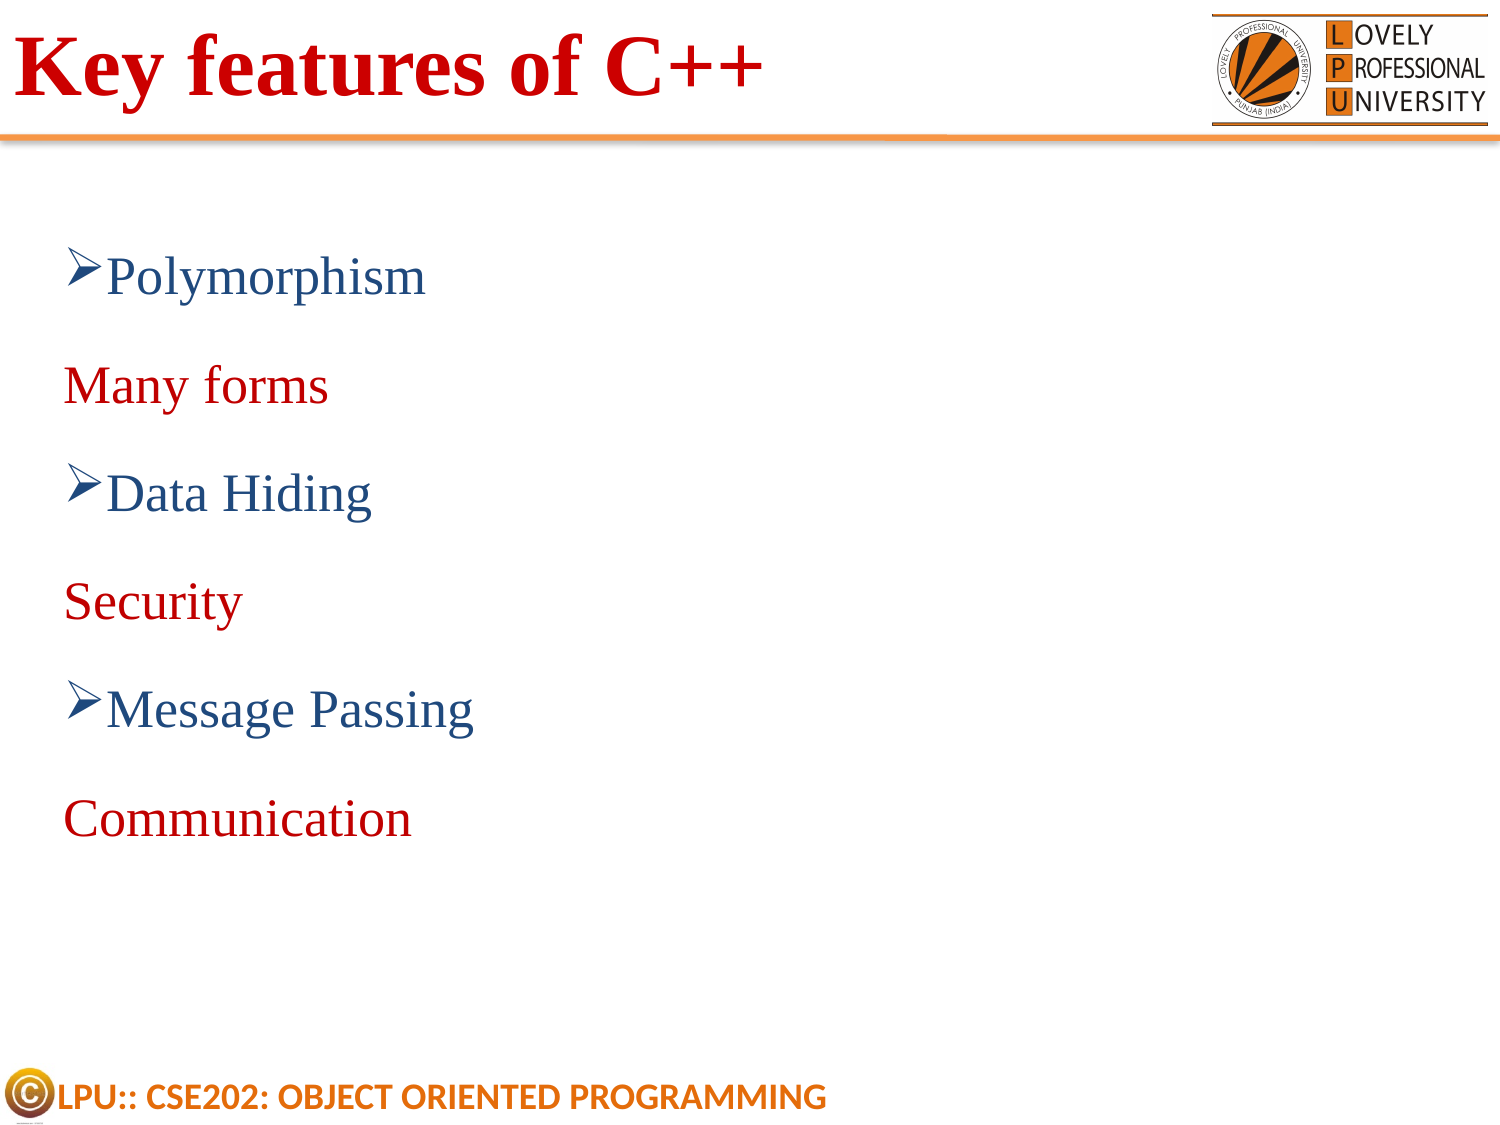

Key features of C++
Polymorphism
Many forms
Data Hiding
Security
Message Passing
Communication